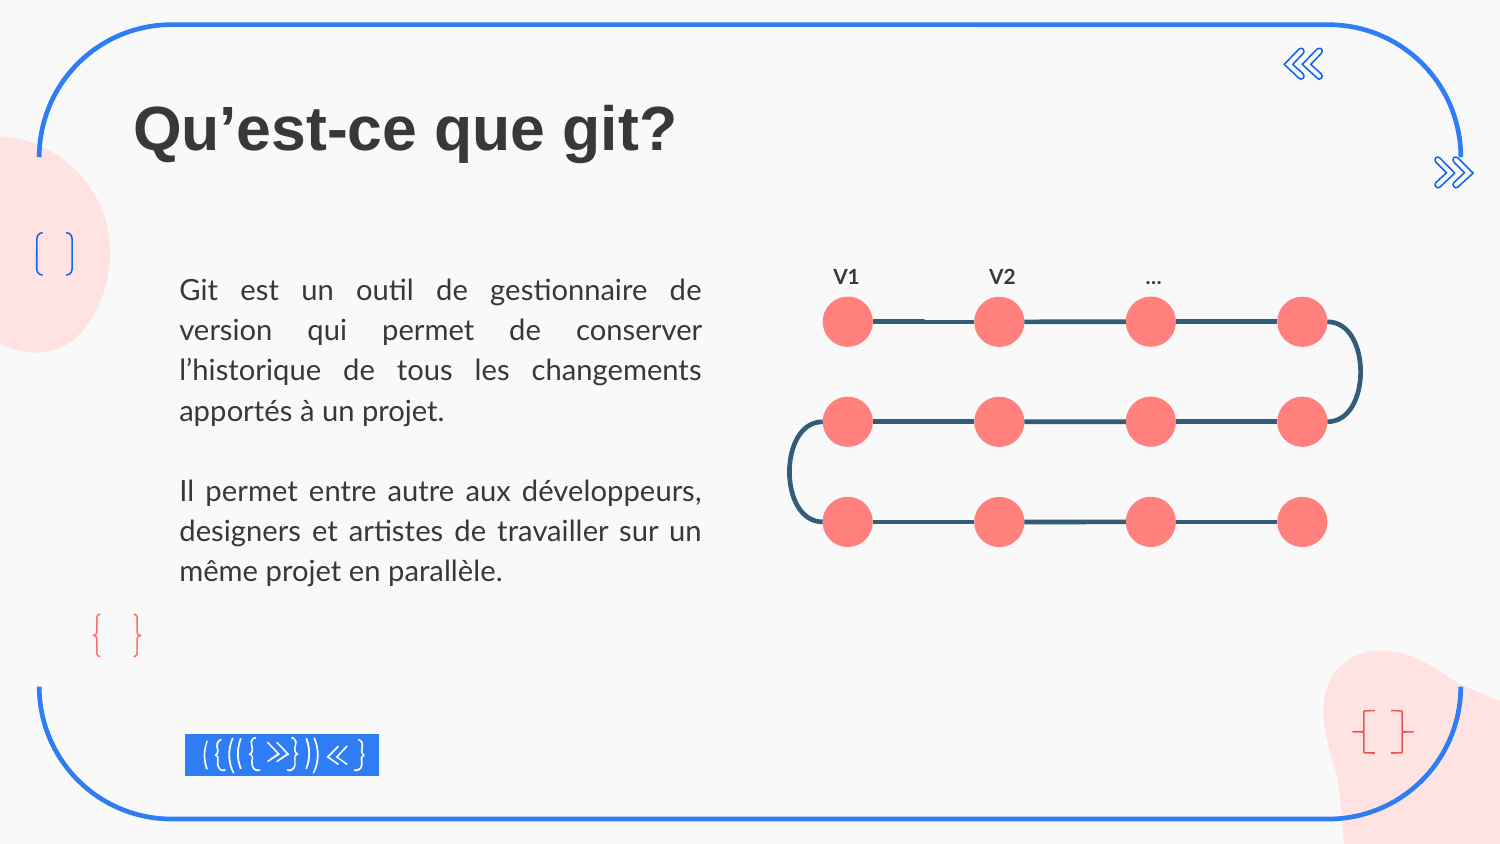

# Qu’est-ce que git?
Git est un outil de gestionnaire de version qui permet de conserver l’historique de tous les changements apportés à un projet.

Il permet entre autre aux développeurs, designers et artistes de travailler sur un même projet en parallèle.
V1                          V2                          …